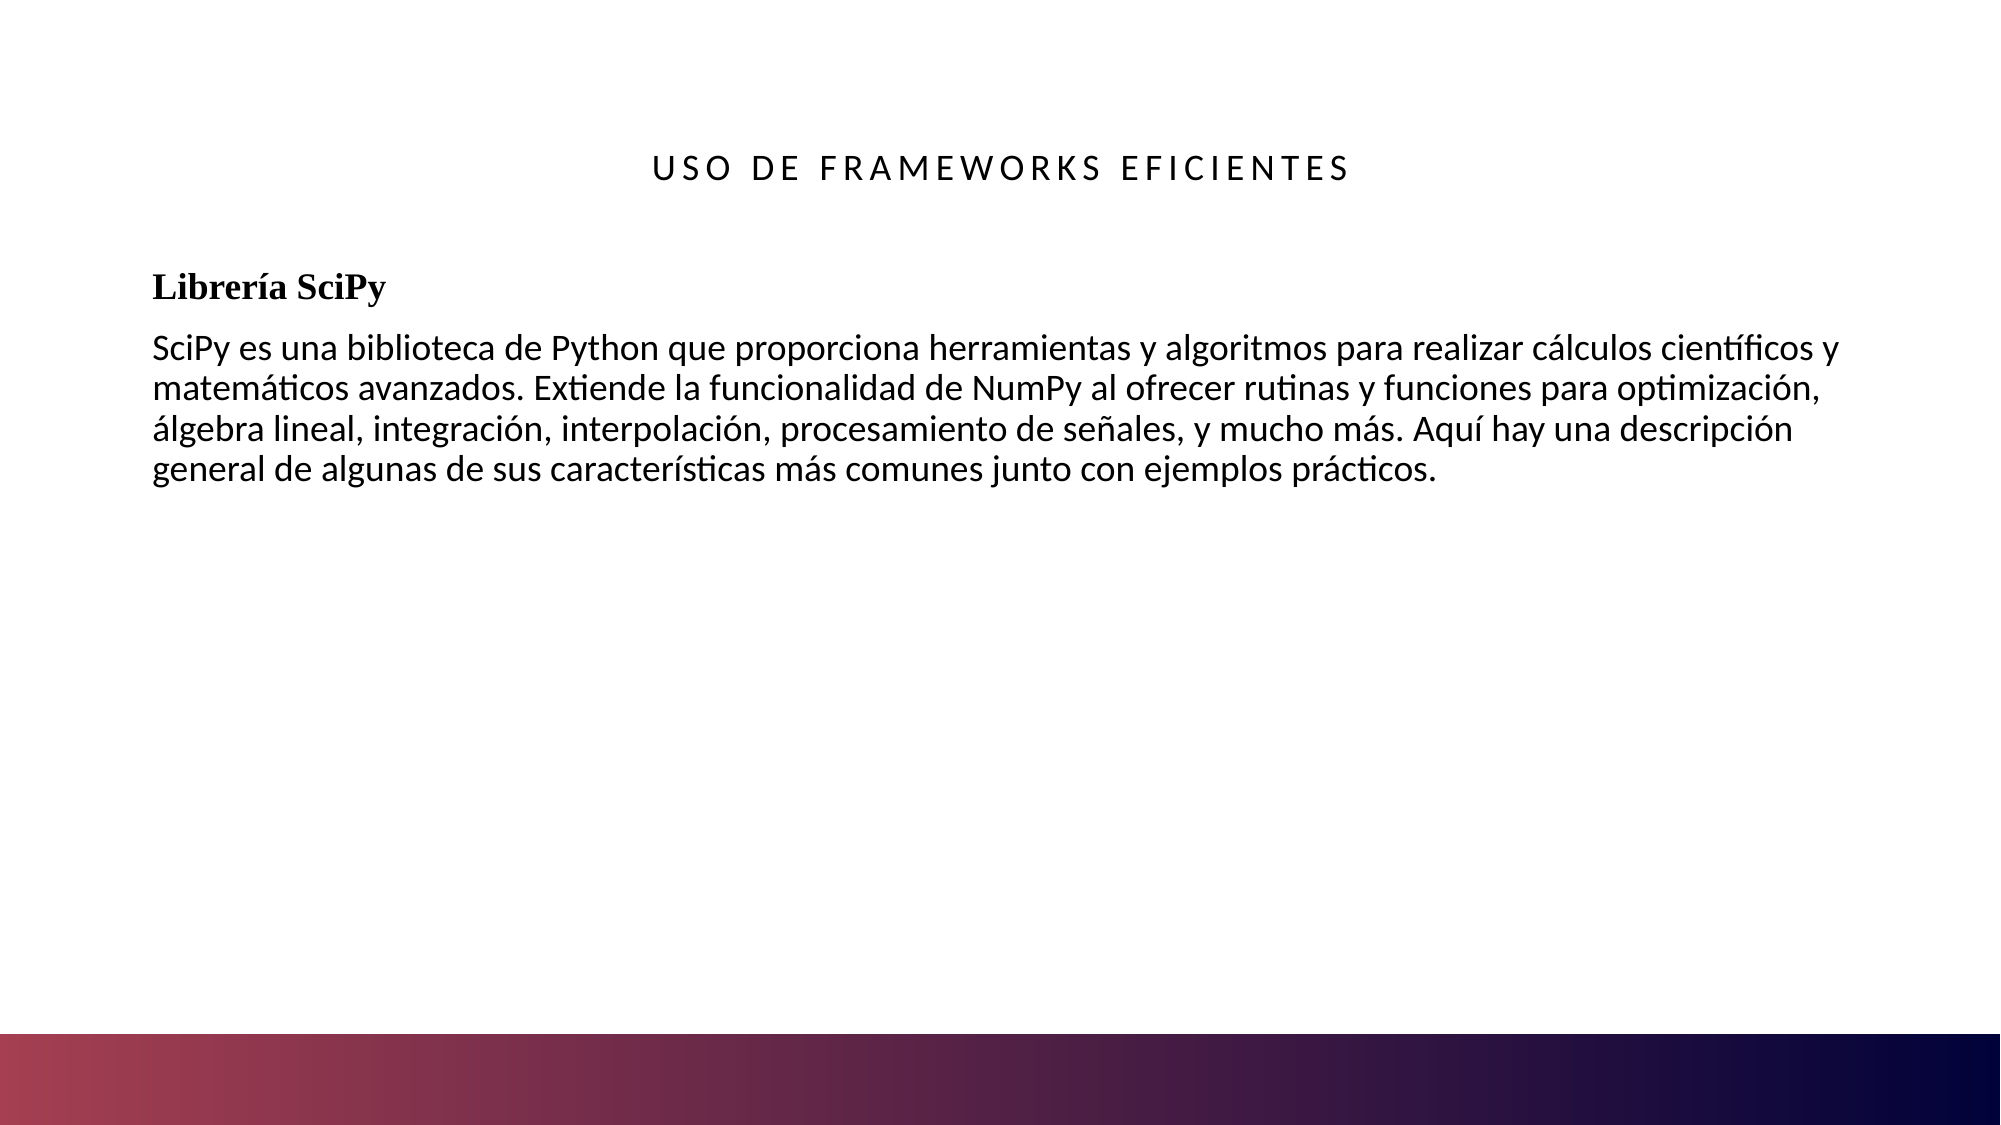

# Uso de Frameworks Eficientes
Librería SciPy
SciPy es una biblioteca de Python que proporciona herramientas y algoritmos para realizar cálculos científicos y matemáticos avanzados. Extiende la funcionalidad de NumPy al ofrecer rutinas y funciones para optimización, álgebra lineal, integración, interpolación, procesamiento de señales, y mucho más. Aquí hay una descripción general de algunas de sus características más comunes junto con ejemplos prácticos.